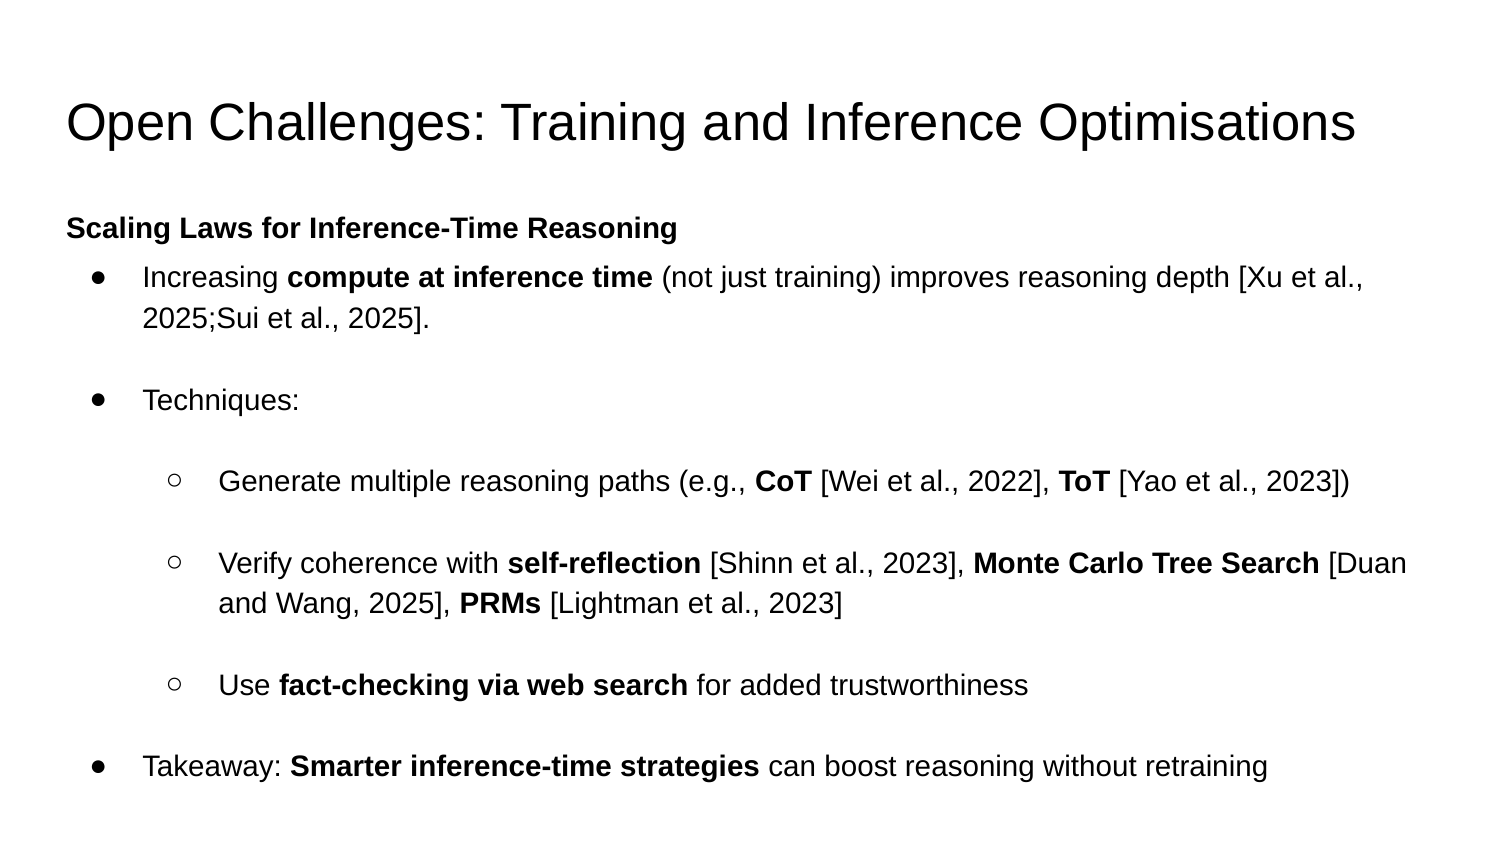

# Open Challenges: Training and Inference Optimisations
Scaling Laws for Inference-Time Reasoning
Increasing compute at inference time (not just training) improves reasoning depth [Xu et al., 2025;Sui et al., 2025].
Techniques:
Generate multiple reasoning paths (e.g., CoT [Wei et al., 2022], ToT [Yao et al., 2023])
Verify coherence with self-reflection [Shinn et al., 2023], Monte Carlo Tree Search [Duan and Wang, 2025], PRMs [Lightman et al., 2023]
Use fact-checking via web search for added trustworthiness
Takeaway: Smarter inference-time strategies can boost reasoning without retraining